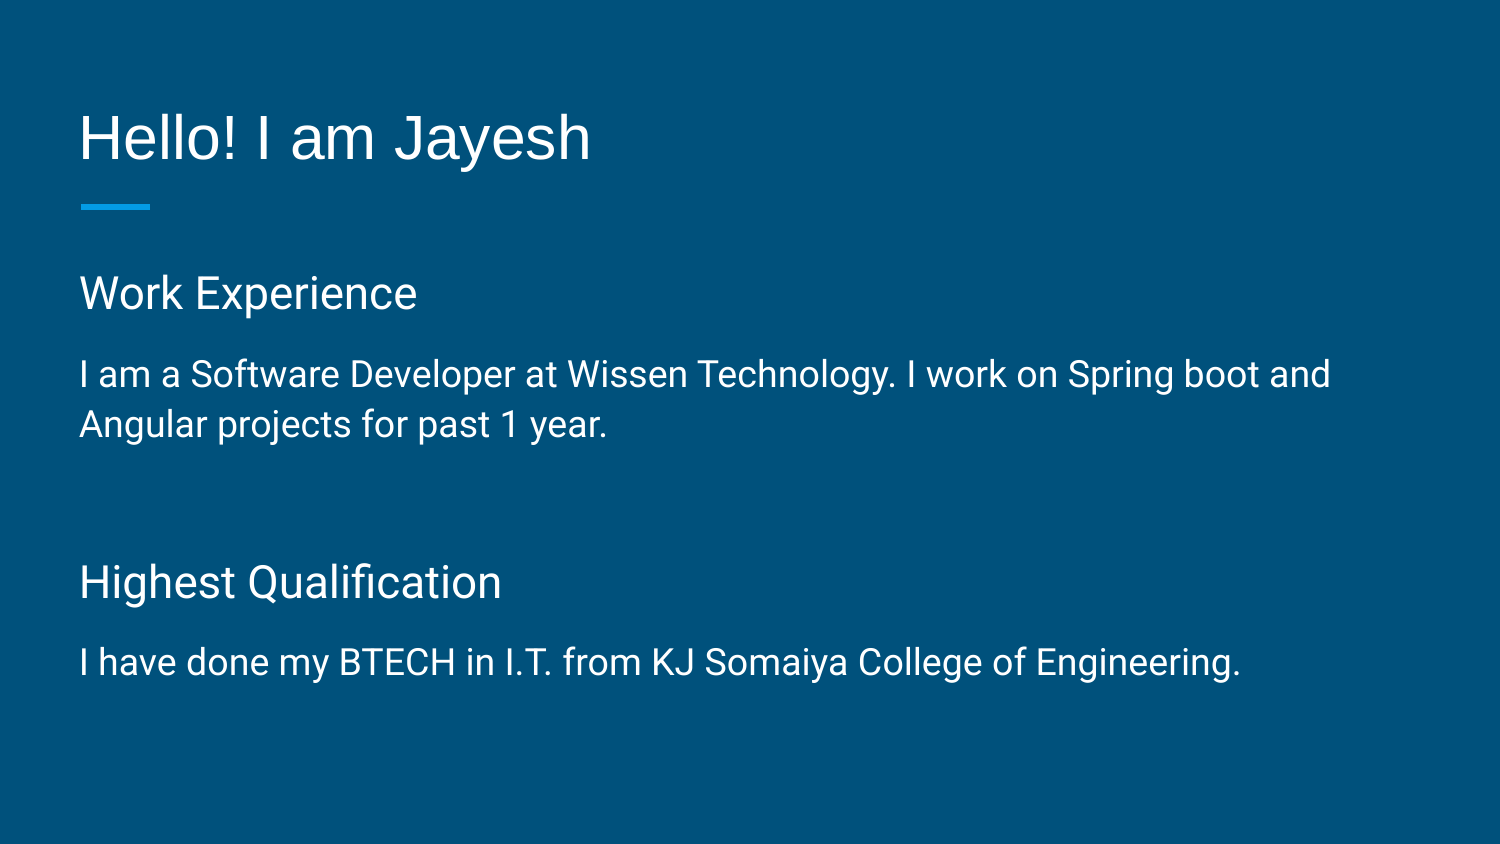

# Hello! I am Jayesh
Work Experience
I am a Software Developer at Wissen Technology. I work on Spring boot and Angular projects for past 1 year.

Highest Qualification
I have done my BTECH in I.T. from KJ Somaiya College of Engineering.